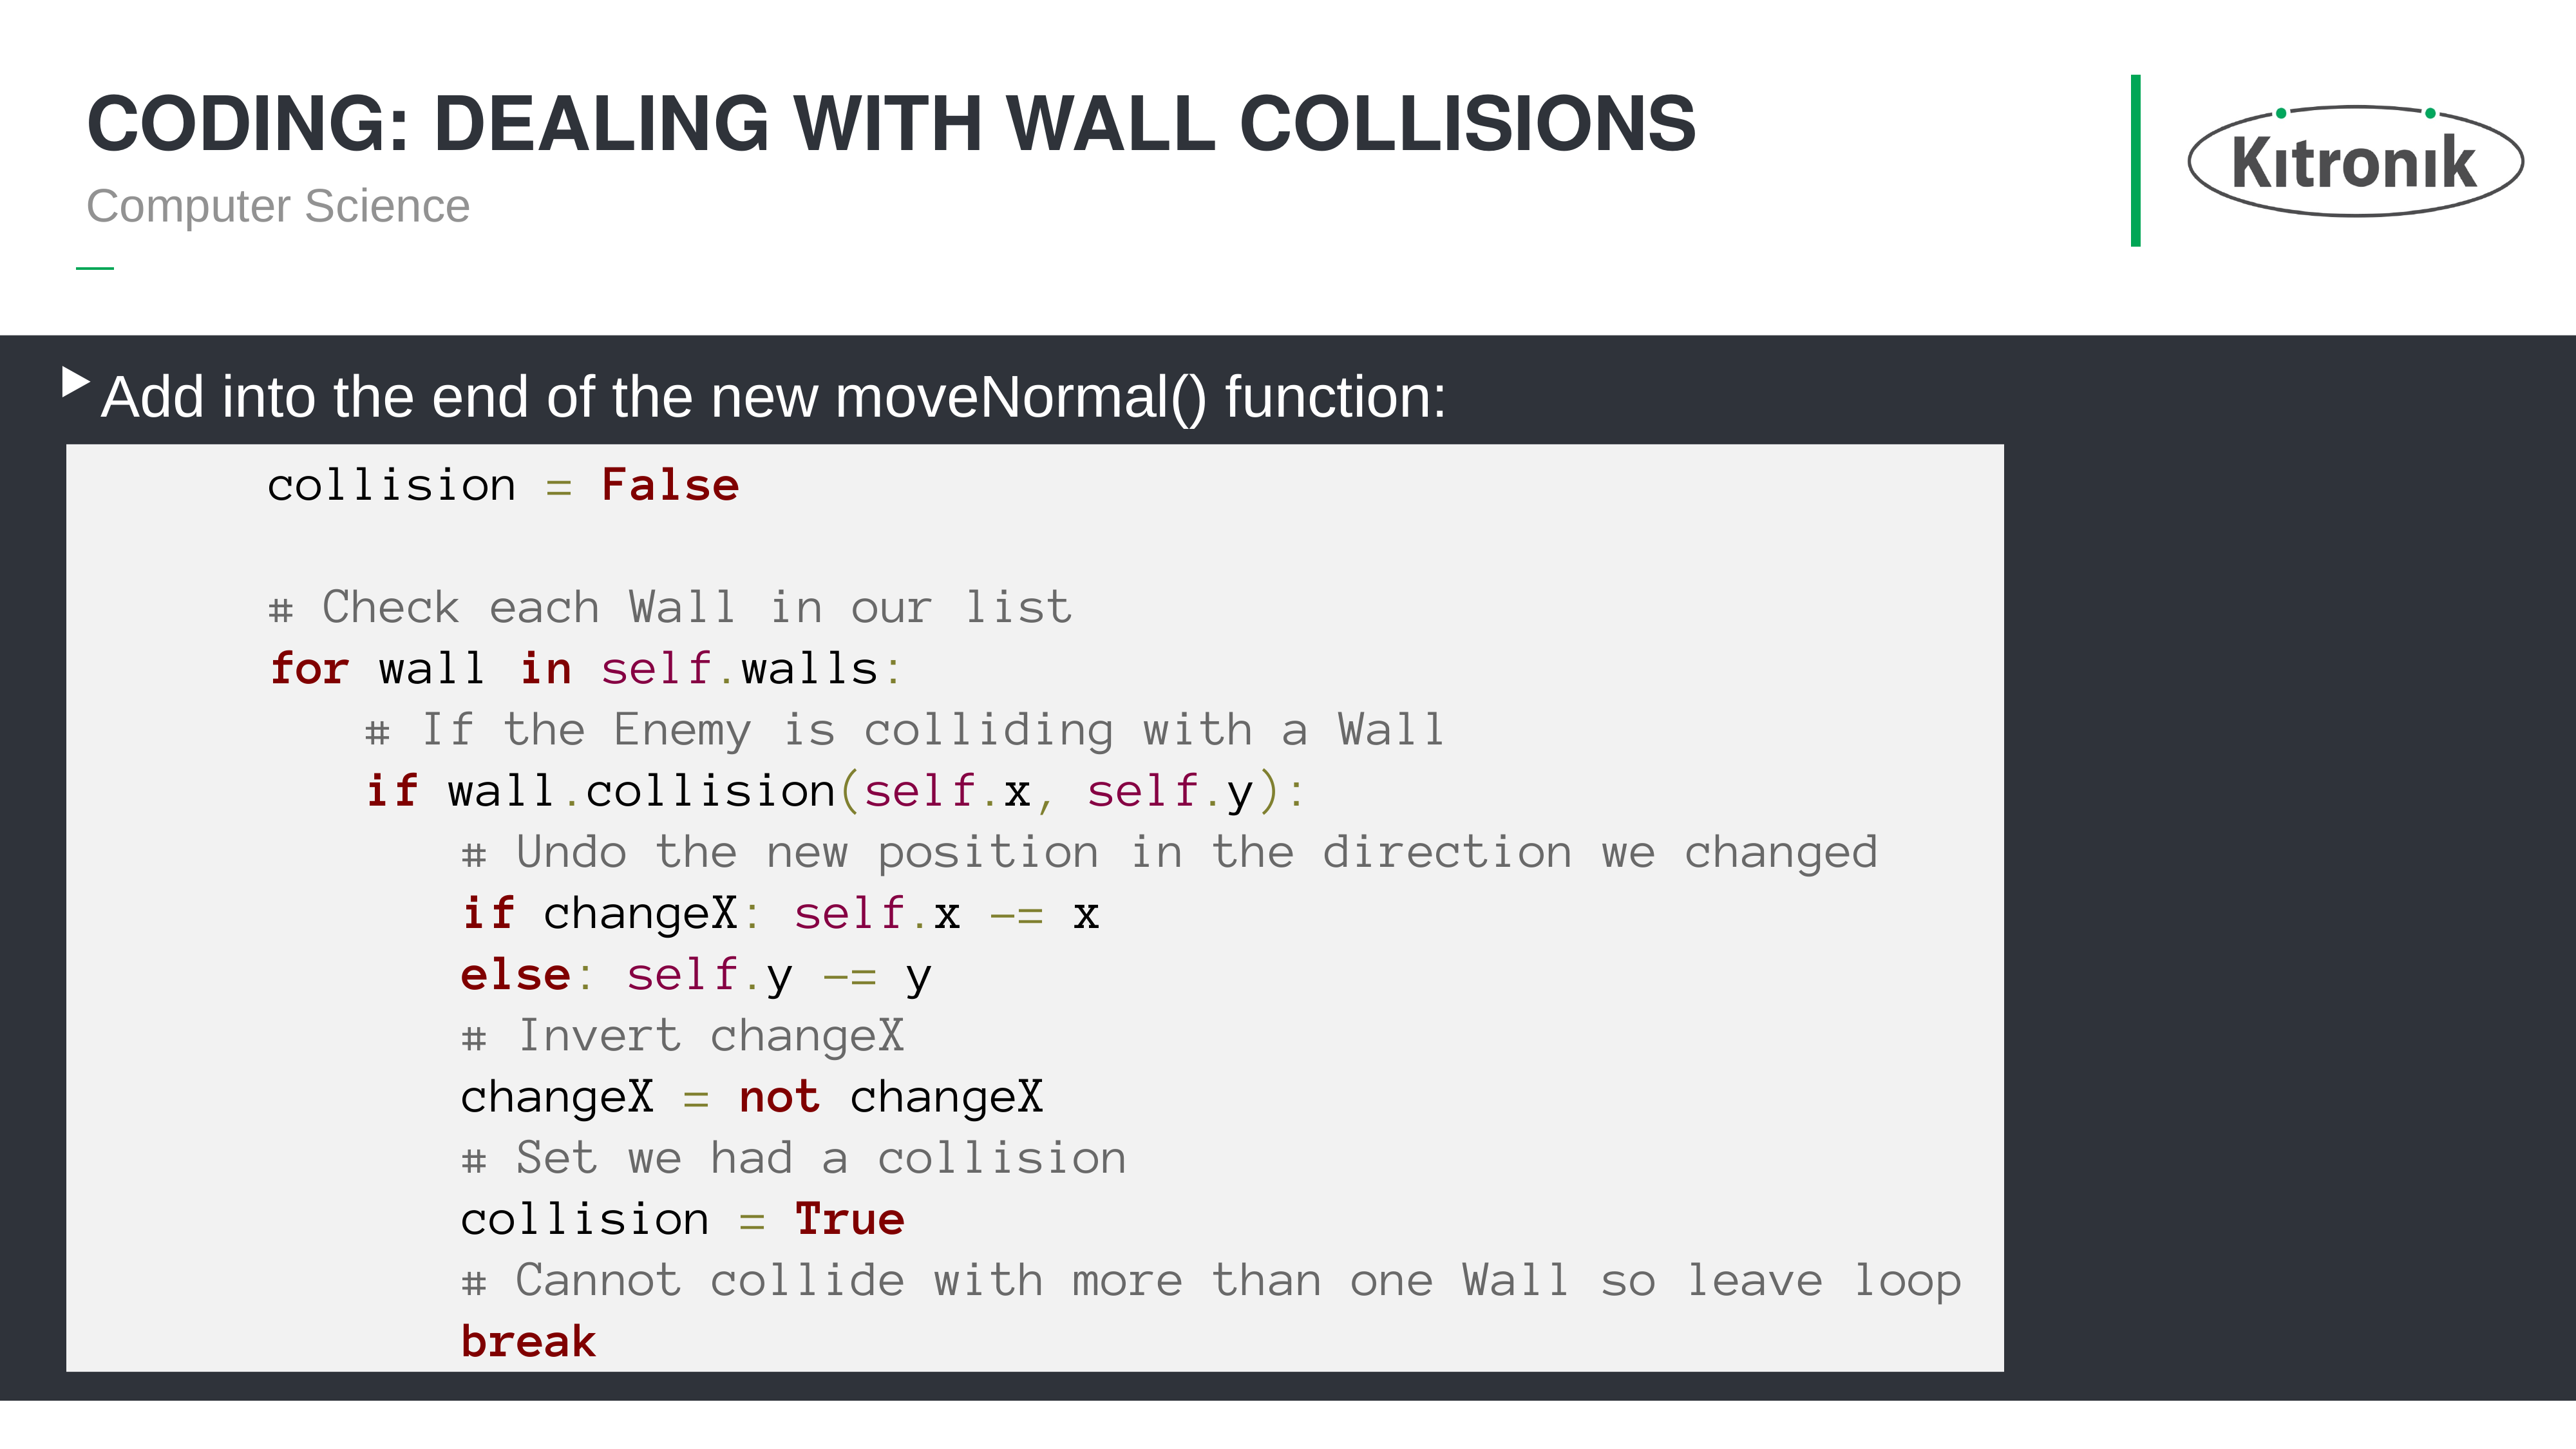

# Coding: dealing with wall collisions
Computer Science

Add into the end of the new moveNormal() function:
		collision = False

		# Check each Wall in our list
		for wall in self.walls:
			# If the Enemy is colliding with a Wall
			if wall.collision(self.x, self.y):
				# Undo the new position in the direction we changed
				if changeX: self.x -= x
				else: self.y -= y
				# Invert changeX
				changeX = not changeX
				# Set we had a collision
				collision = True
				# Cannot collide with more than one Wall so leave loop
				break

13